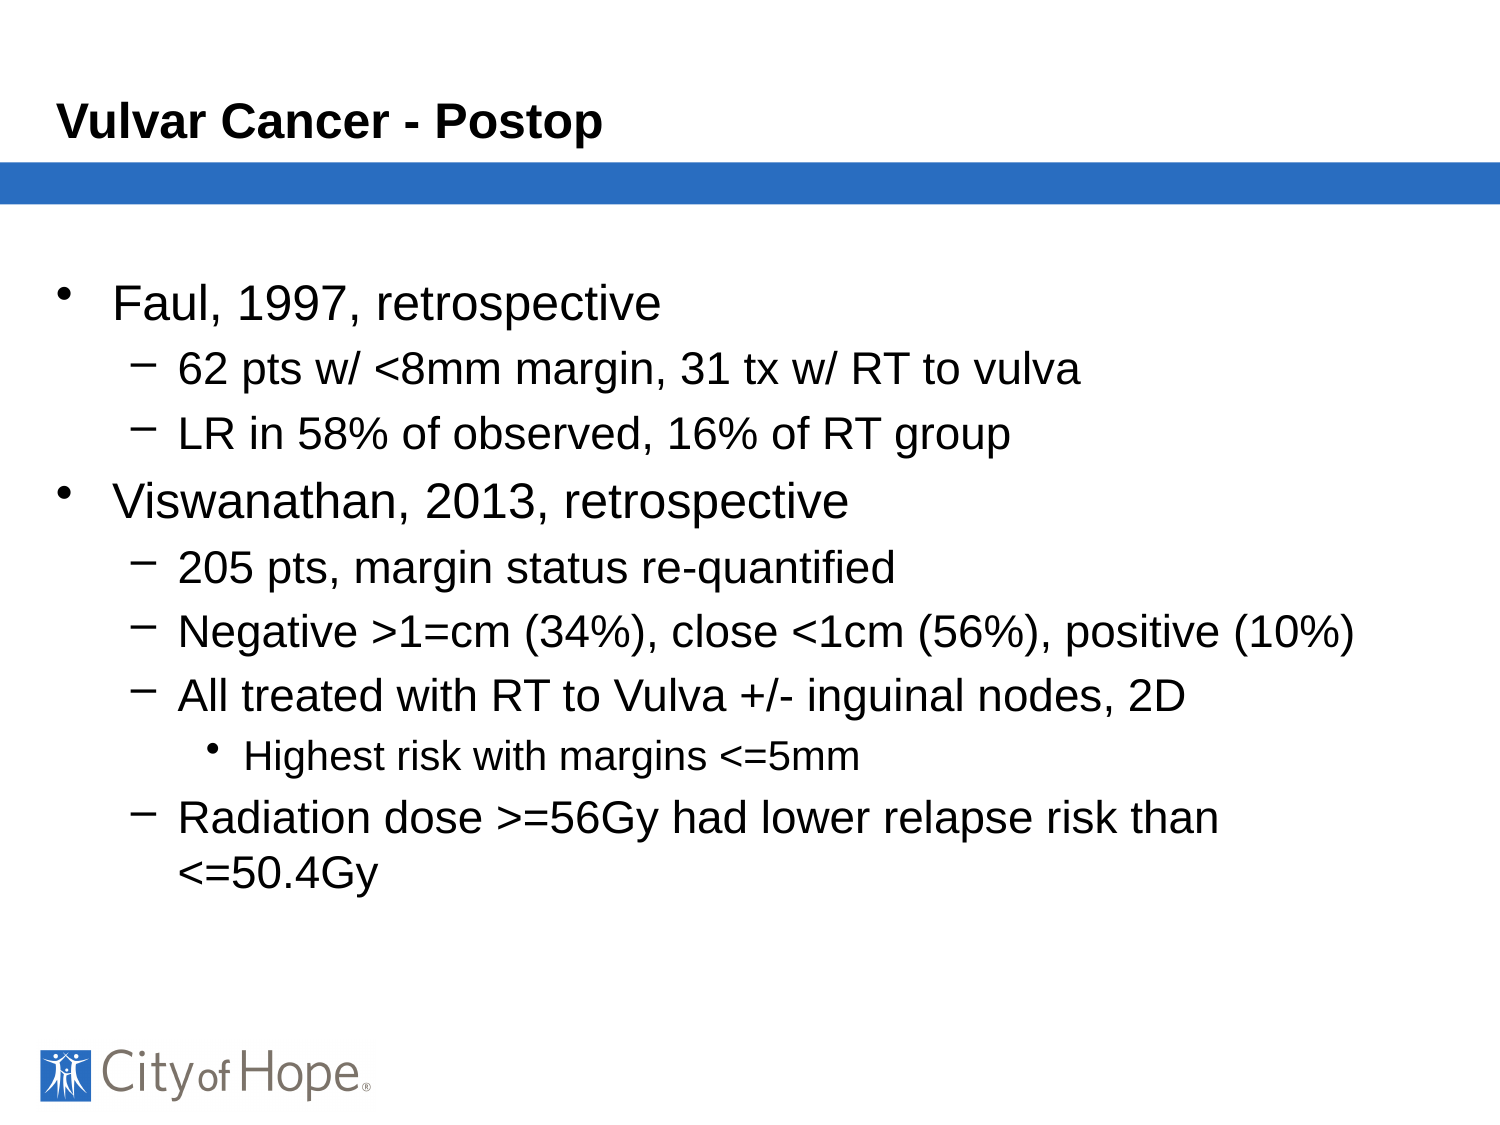

# Vulvar Cancer - Postop
Faul, 1997, retrospective
62 pts w/ <8mm margin, 31 tx w/ RT to vulva
LR in 58% of observed, 16% of RT group
Viswanathan, 2013, retrospective
205 pts, margin status re-quantified
Negative >1=cm (34%), close <1cm (56%), positive (10%)
All treated with RT to Vulva +/- inguinal nodes, 2D
Highest risk with margins <=5mm
Radiation dose >=56Gy had lower relapse risk than <=50.4Gy